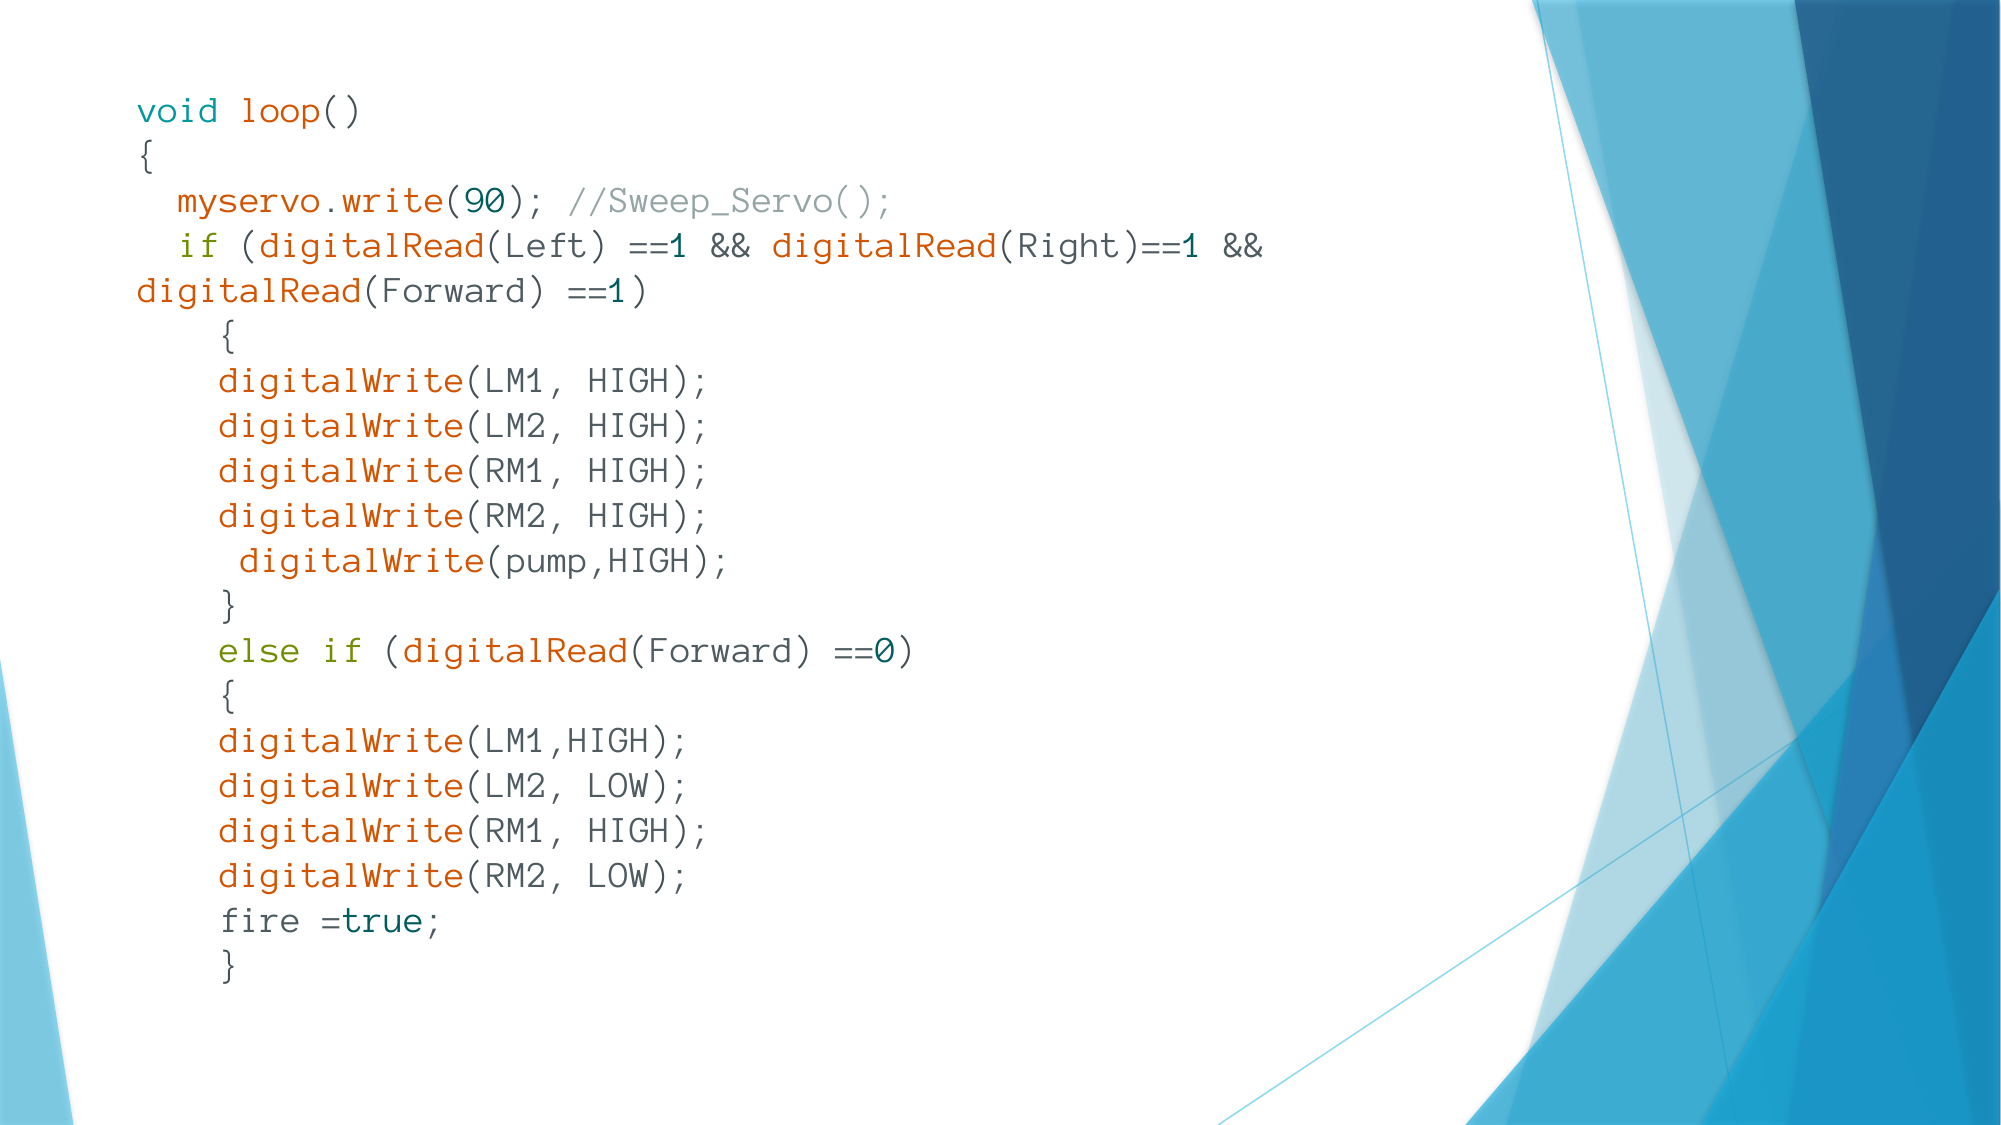

void loop()
{
  myservo.write(90); //Sweep_Servo();
  if (digitalRead(Left) ==1 && digitalRead(Right)==1 && digitalRead(Forward) ==1)
    {
    digitalWrite(LM1, HIGH);
    digitalWrite(LM2, HIGH);
    digitalWrite(RM1, HIGH);
    digitalWrite(RM2, HIGH);
     digitalWrite(pump,HIGH);
    }
    else if (digitalRead(Forward) ==0)
    {
    digitalWrite(LM1,HIGH);
    digitalWrite(LM2, LOW);
    digitalWrite(RM1, HIGH);
    digitalWrite(RM2, LOW);
    fire =true;
    }